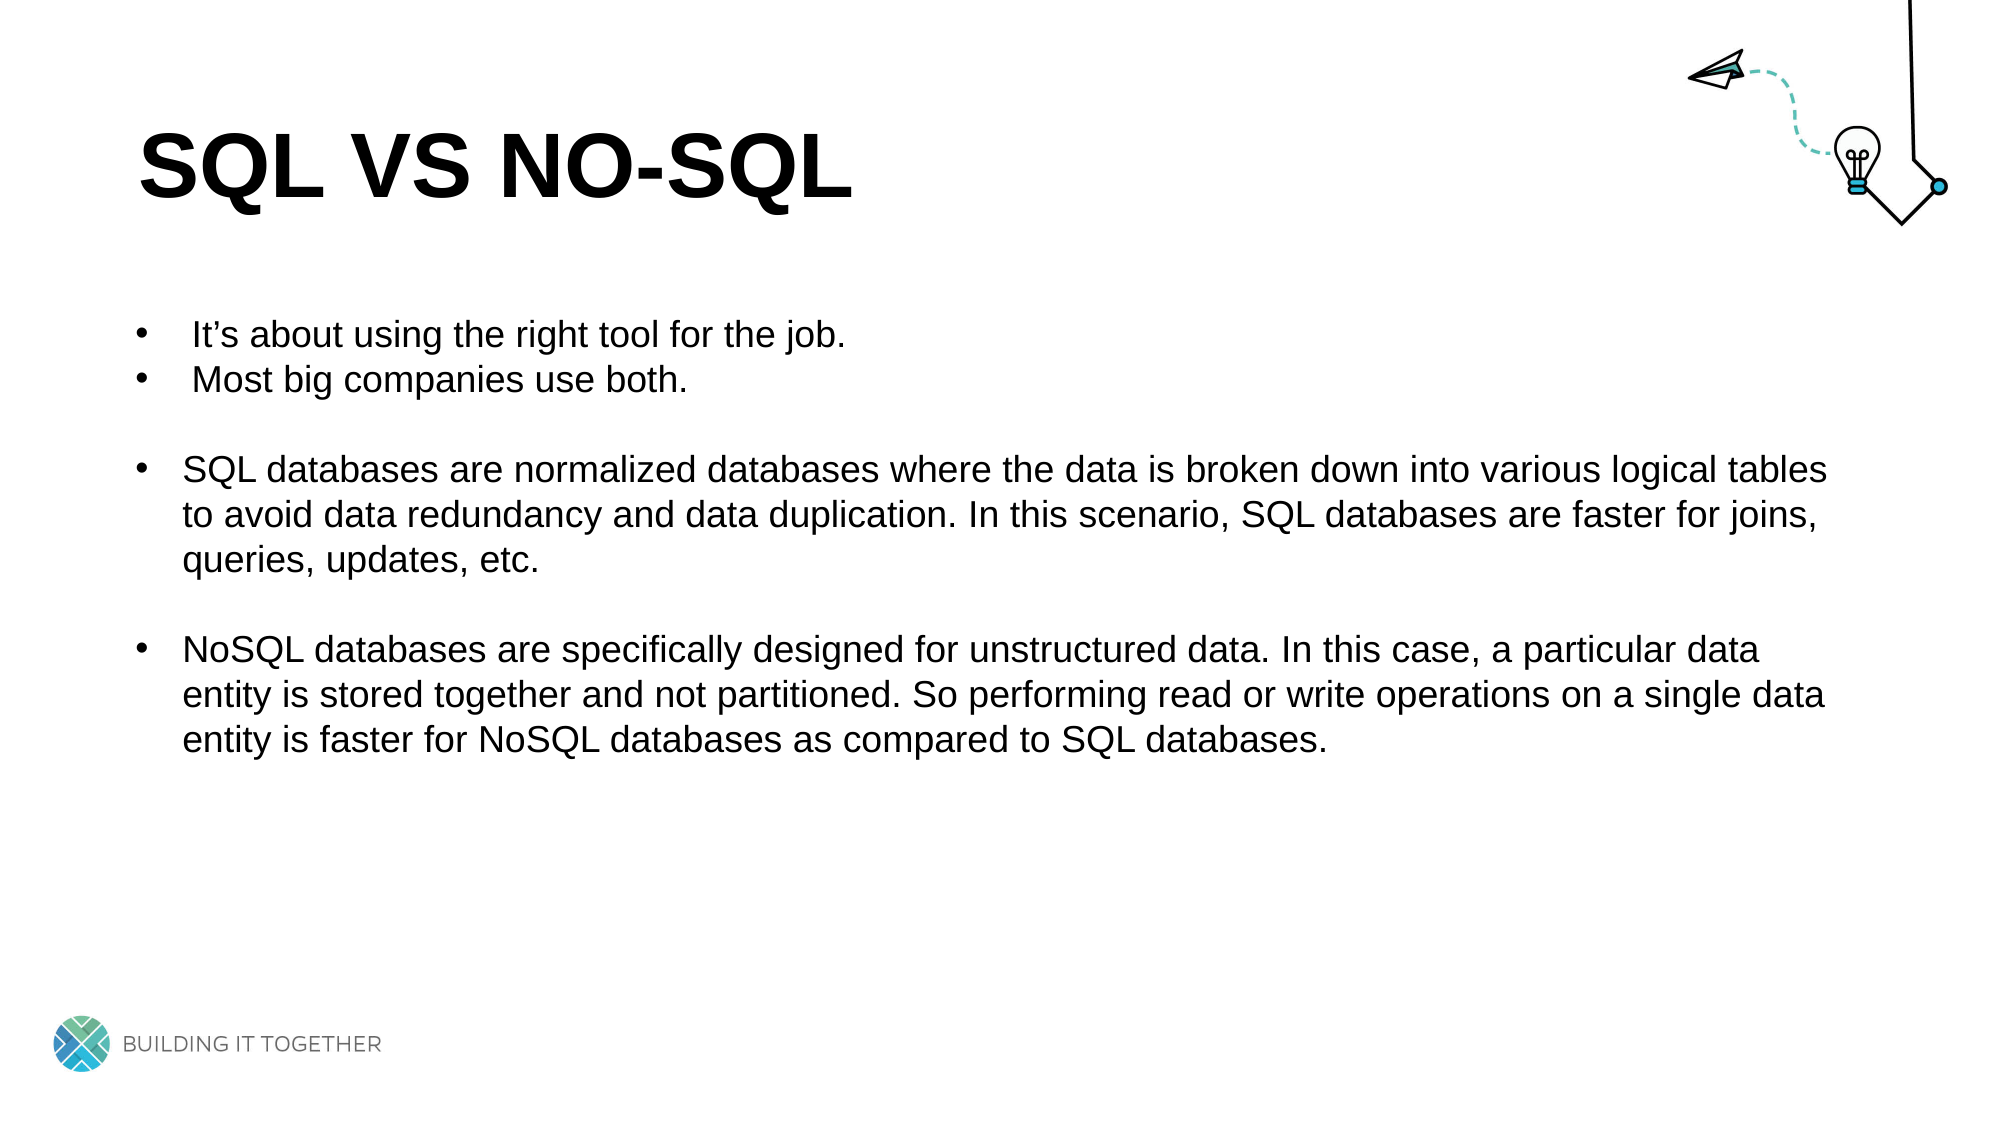

# SQL Vs No-SQL
It’s about using the right tool for the job.
Most big companies use both.

SQL databases are normalized databases where the data is broken down into various logical tables to avoid data redundancy and data duplication. In this scenario, SQL databases are faster for joins, queries, updates, etc.

NoSQL databases are specifically designed for unstructured data. In this case, a particular data entity is stored together and not partitioned. So performing read or write operations on a single data entity is faster for NoSQL databases as compared to SQL databases.